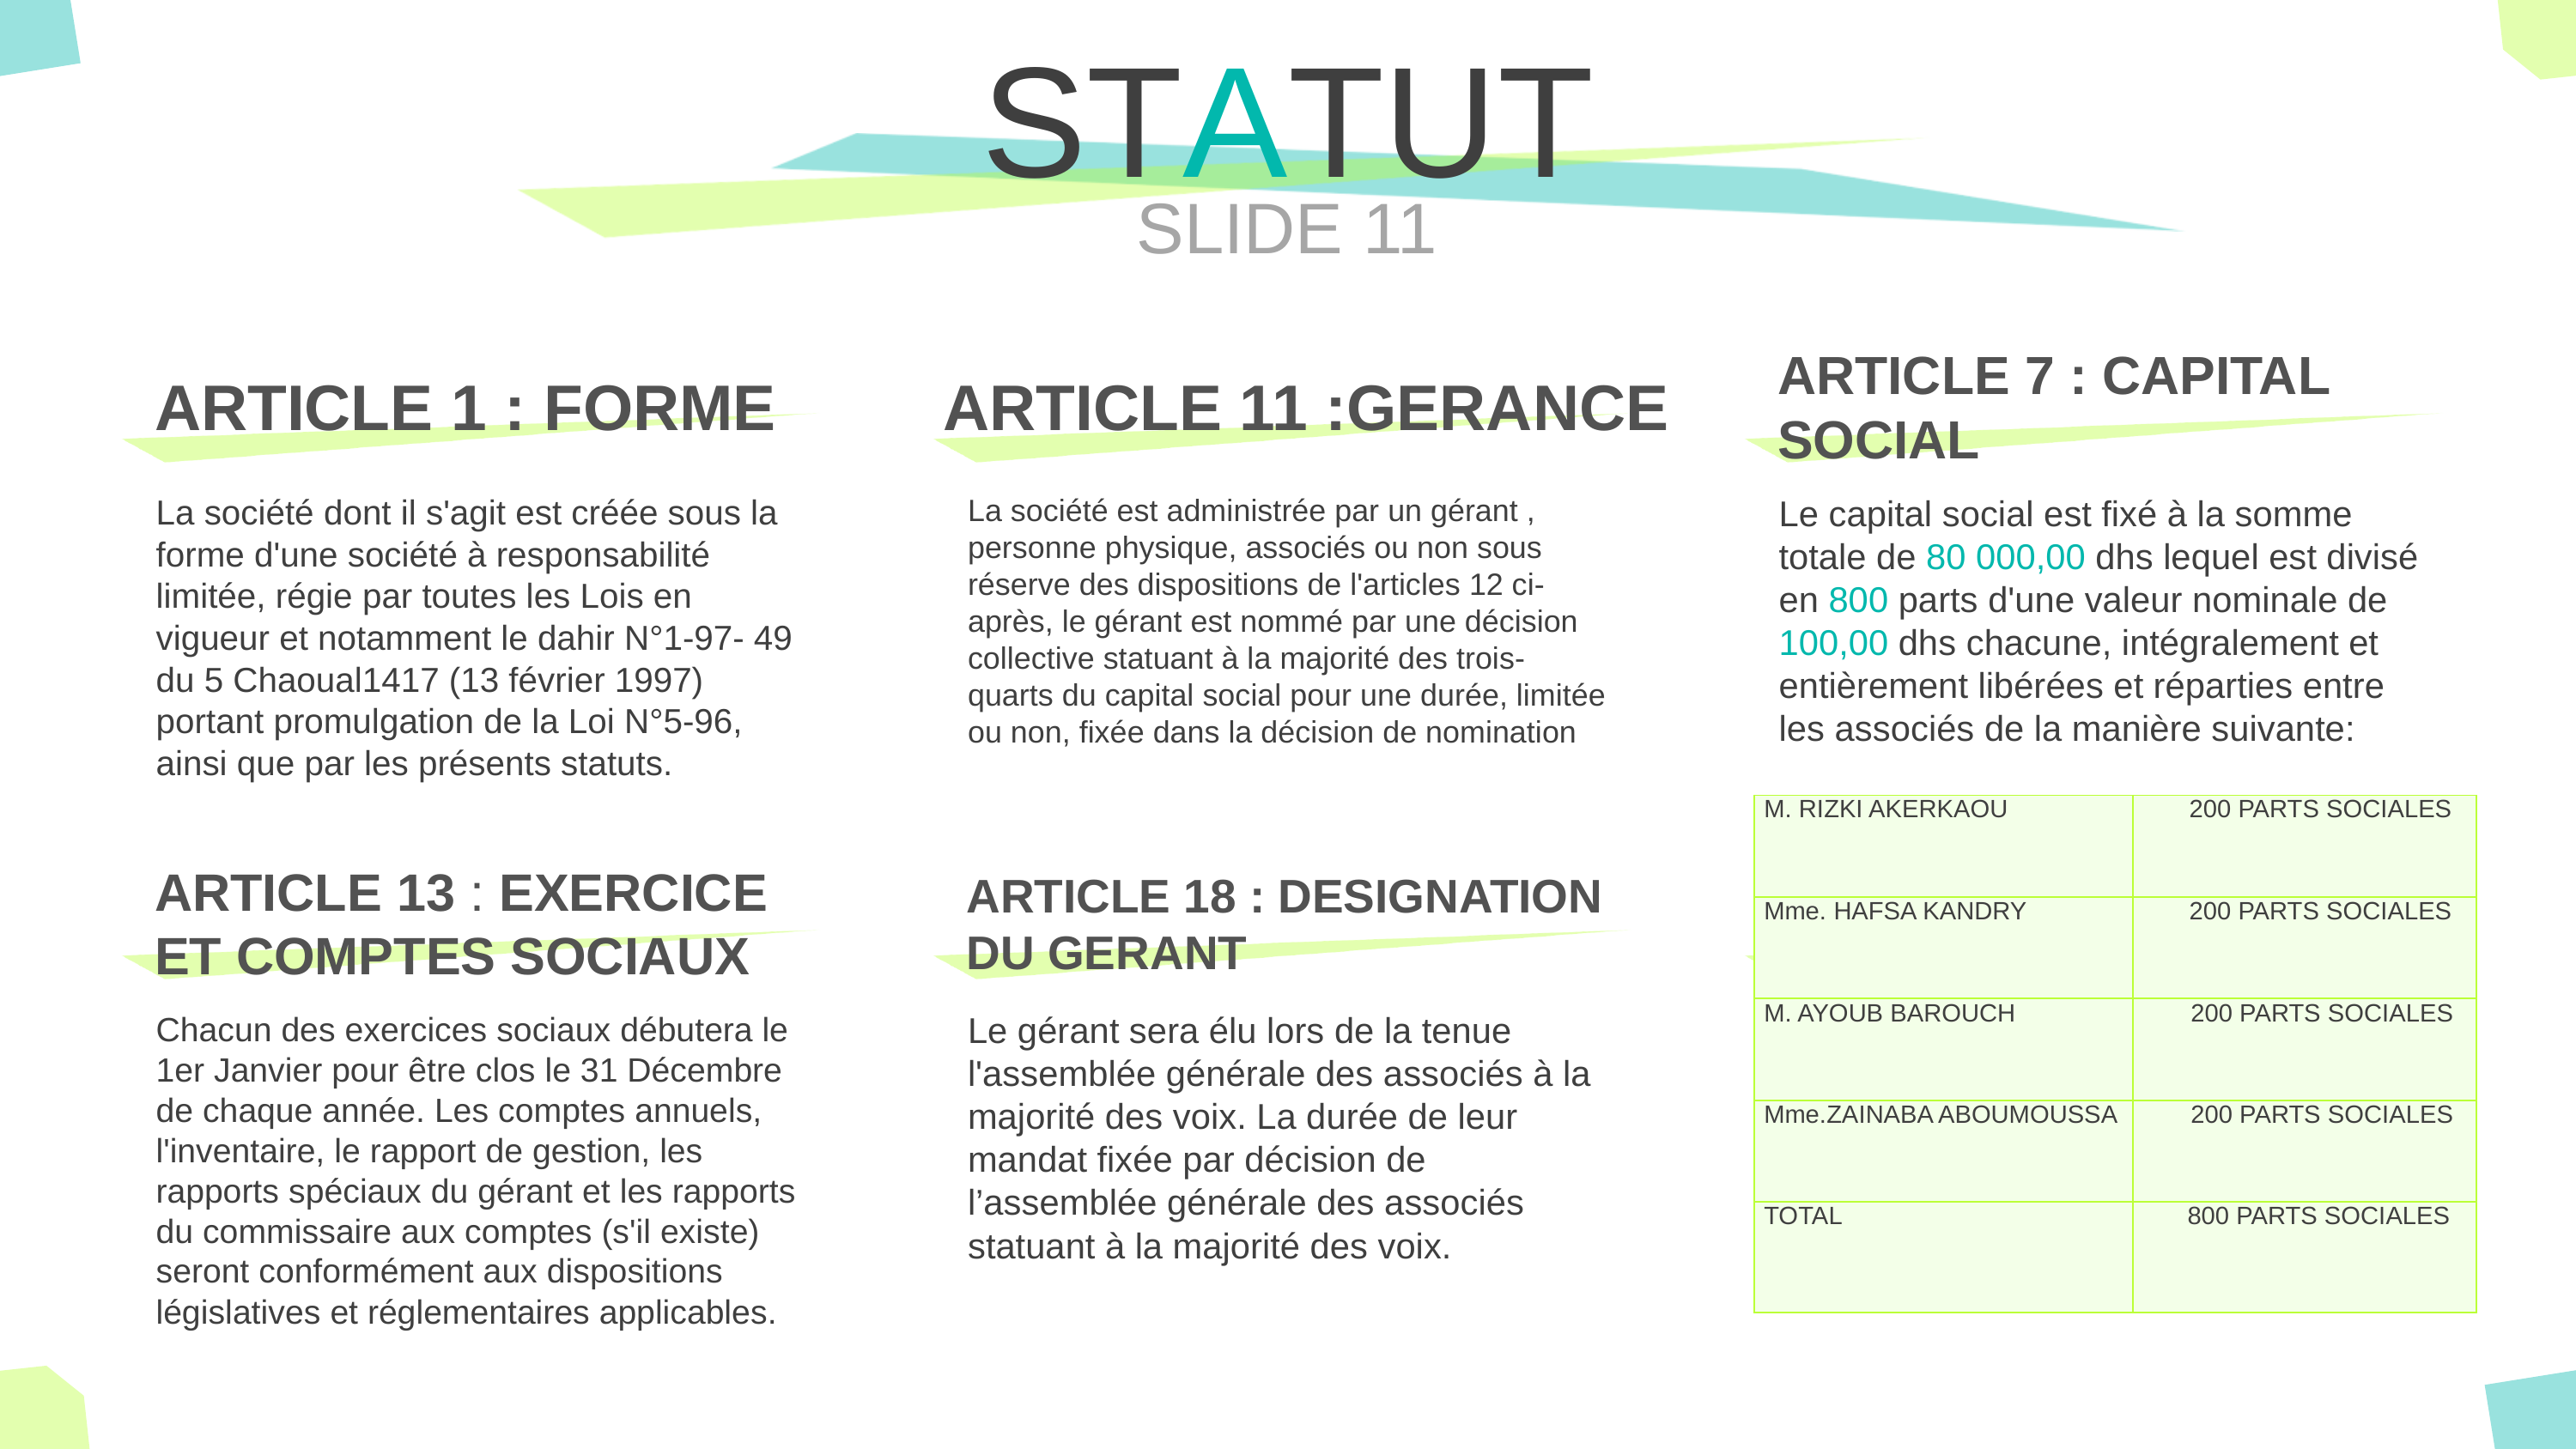

# STATUT
SLIDE 11
ARTICLE 1 : FORME
ARTICLE 11 :GERANCE
ARTICLE 7 : CAPITAL SOCIAL
La société dont il s'agit est créée sous la forme d'une société à responsabilité limitée, régie par toutes les Lois en vigueur et notamment le dahir N°1-97- 49 du 5 Chaoual1417 (13 février 1997) portant promulgation de la Loi N°5-96, ainsi que par les présents statuts.

La société est administrée par un gérant , personne physique, associés ou non sous réserve des dispositions de l'articles 12 ci-après, le gérant est nommé par une décision collective statuant à la majorité des trois-quarts du capital social pour une durée, limitée ou non, fixée dans la décision de nomination
Le capital social est fixé à la somme totale de 80 000,00 dhs lequel est divisé en 800 parts d'une valeur nominale de 100,00 dhs chacune, intégralement et entièrement libérées et réparties entre les associés de la manière suivante:
| M. RIZKI AKERKAOU | 200 PARTS SOCIALES |
| --- | --- |
| Mme. HAFSA KANDRY | 200 PARTS SOCIALES |
| M. AYOUB BAROUCH | 200 PARTS SOCIALES |
| Mme.ZAINABA ABOUMOUSSA | 200 PARTS SOCIALES |
| TOTAL | 800 PARTS SOCIALES |
ARTICLE 13 : EXERCICE ET COMPTES SOCIAUX
ARTICLE 18 : DESIGNATION DU GERANT
Chacun des exercices sociaux débutera le 1er Janvier pour être clos le 31 Décembre de chaque année. Les comptes annuels, l'inventaire, le rapport de gestion, les rapports spéciaux du gérant et les rapports du commissaire aux comptes (s'il existe) seront conformément aux dispositions législatives et réglementaires applicables.
Le gérant sera élu lors de la tenue l'assemblée générale des associés à la majorité des voix. La durée de leur mandat fixée par décision de l’assemblée générale des associés statuant à la majorité des voix.